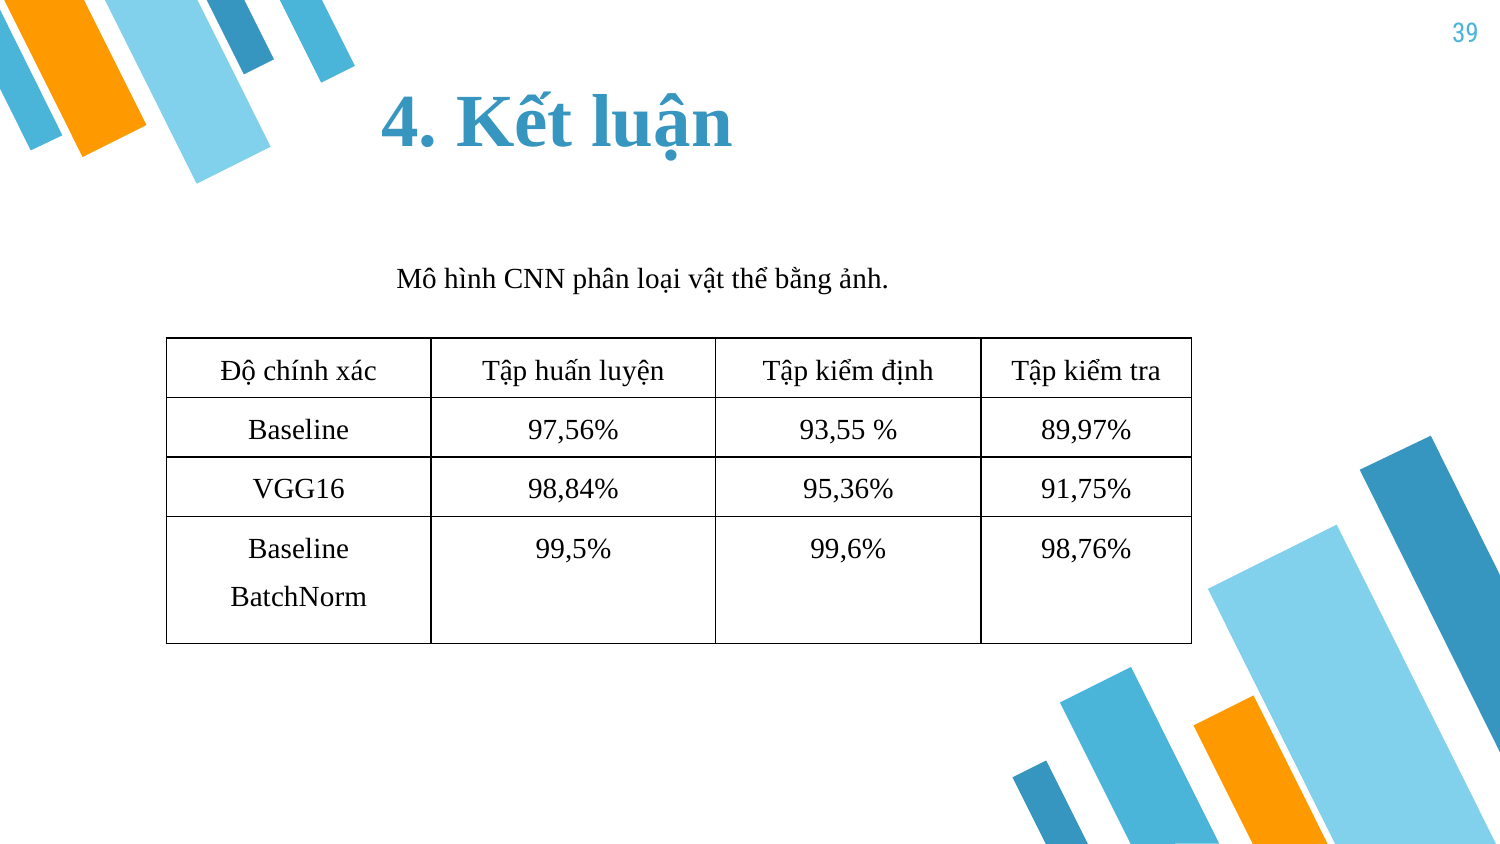

39
# 4. Kết luận
Mô hình CNN phân loại vật thể bằng ảnh.

| Độ chính xác | Tập huấn luyện | Tập kiểm định | Tập kiểm tra |
| --- | --- | --- | --- |
| Baseline | 97,56% | 93,55 % | 89,97% |
| VGG16 | 98,84% | 95,36% | 91,75% |
| Baseline BatchNorm | 99,5% | 99,6% | 98,76% |